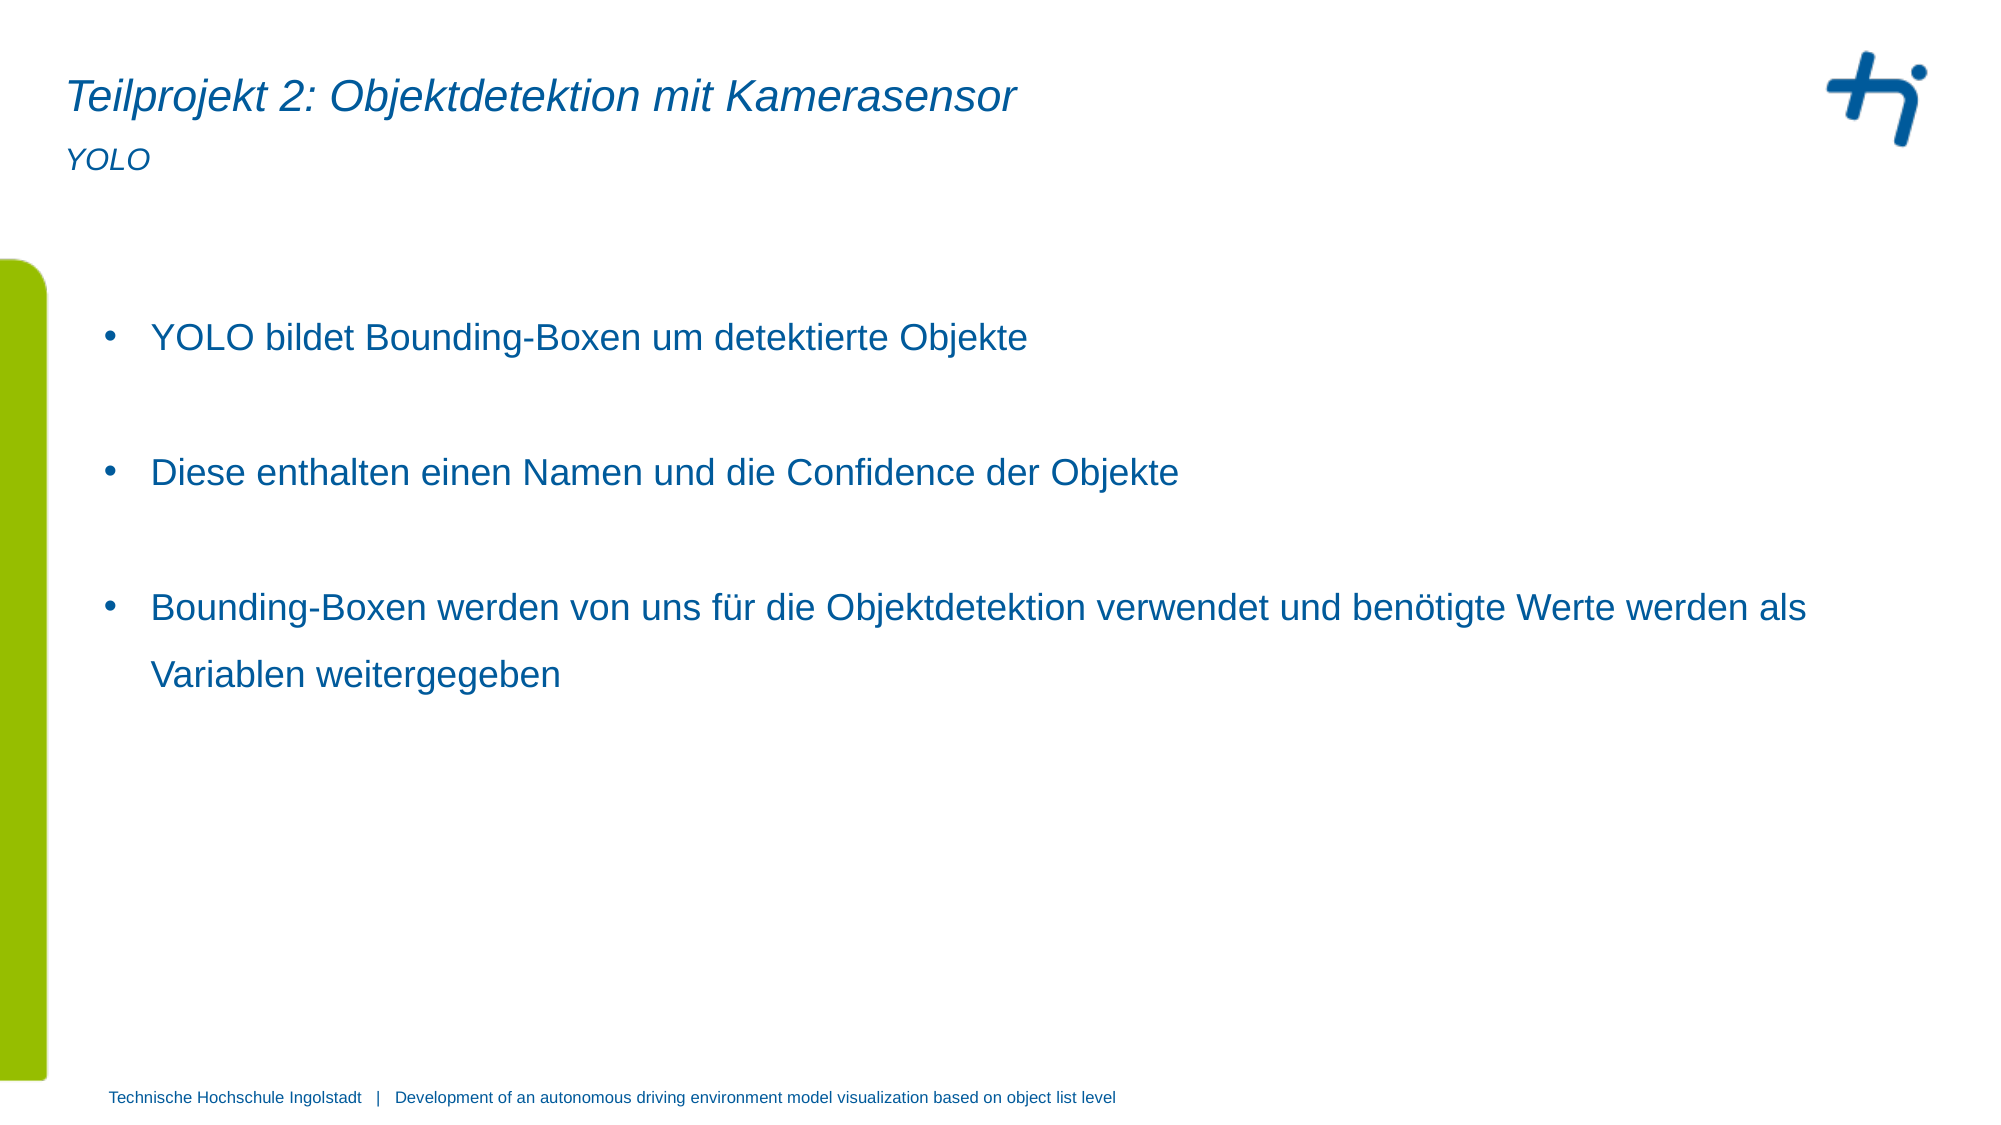

# Teilprojekt 2: Objektdetektion mit Kamerasensor
YOLO

YOLO bildet Bounding-Boxen um detektierte Objekte

Diese enthalten einen Namen und die Confidence der Objekte

Bounding-Boxen werden von uns für die Objektdetektion verwendet und benötigte Werte werden als Variablen weitergegeben